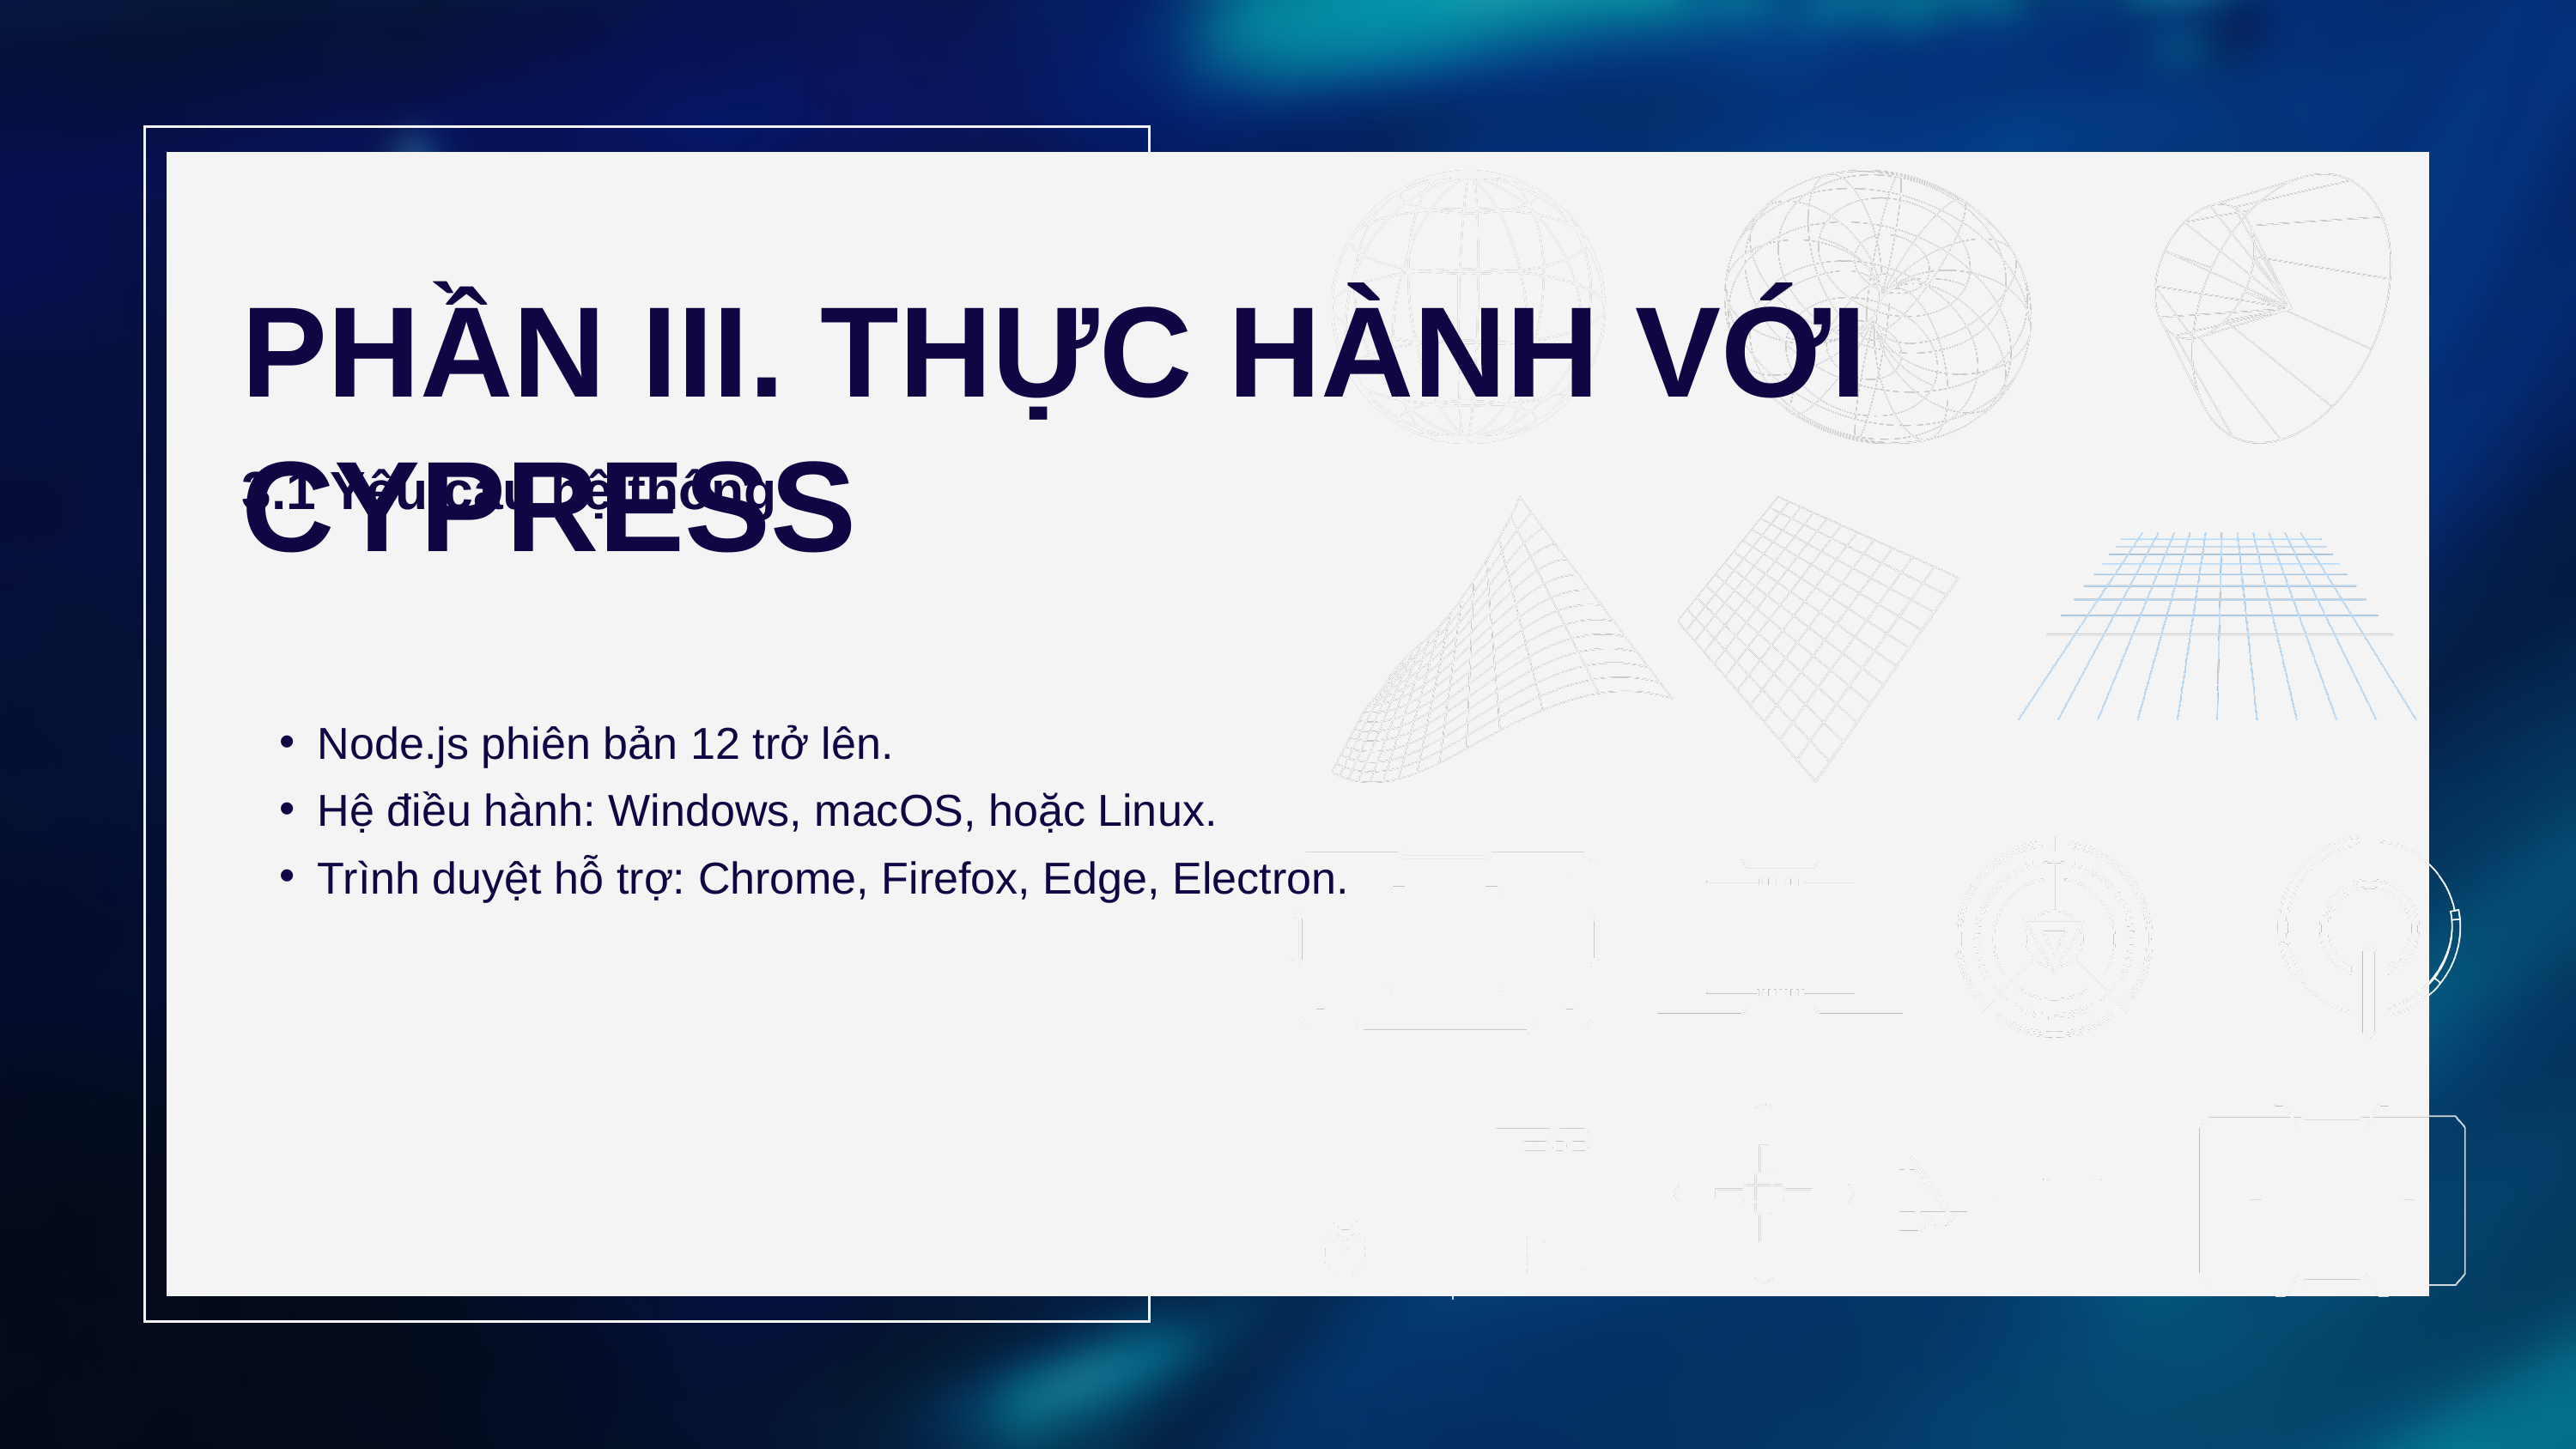

PHẦN III. THỰC HÀNH VỚI CYPRESS
3.1 Yêu cầu hệ thống

Node.js phiên bản 12 trở lên.
Hệ điều hành: Windows, macOS, hoặc Linux.
Trình duyệt hỗ trợ: Chrome, Firefox, Edge, Electron.